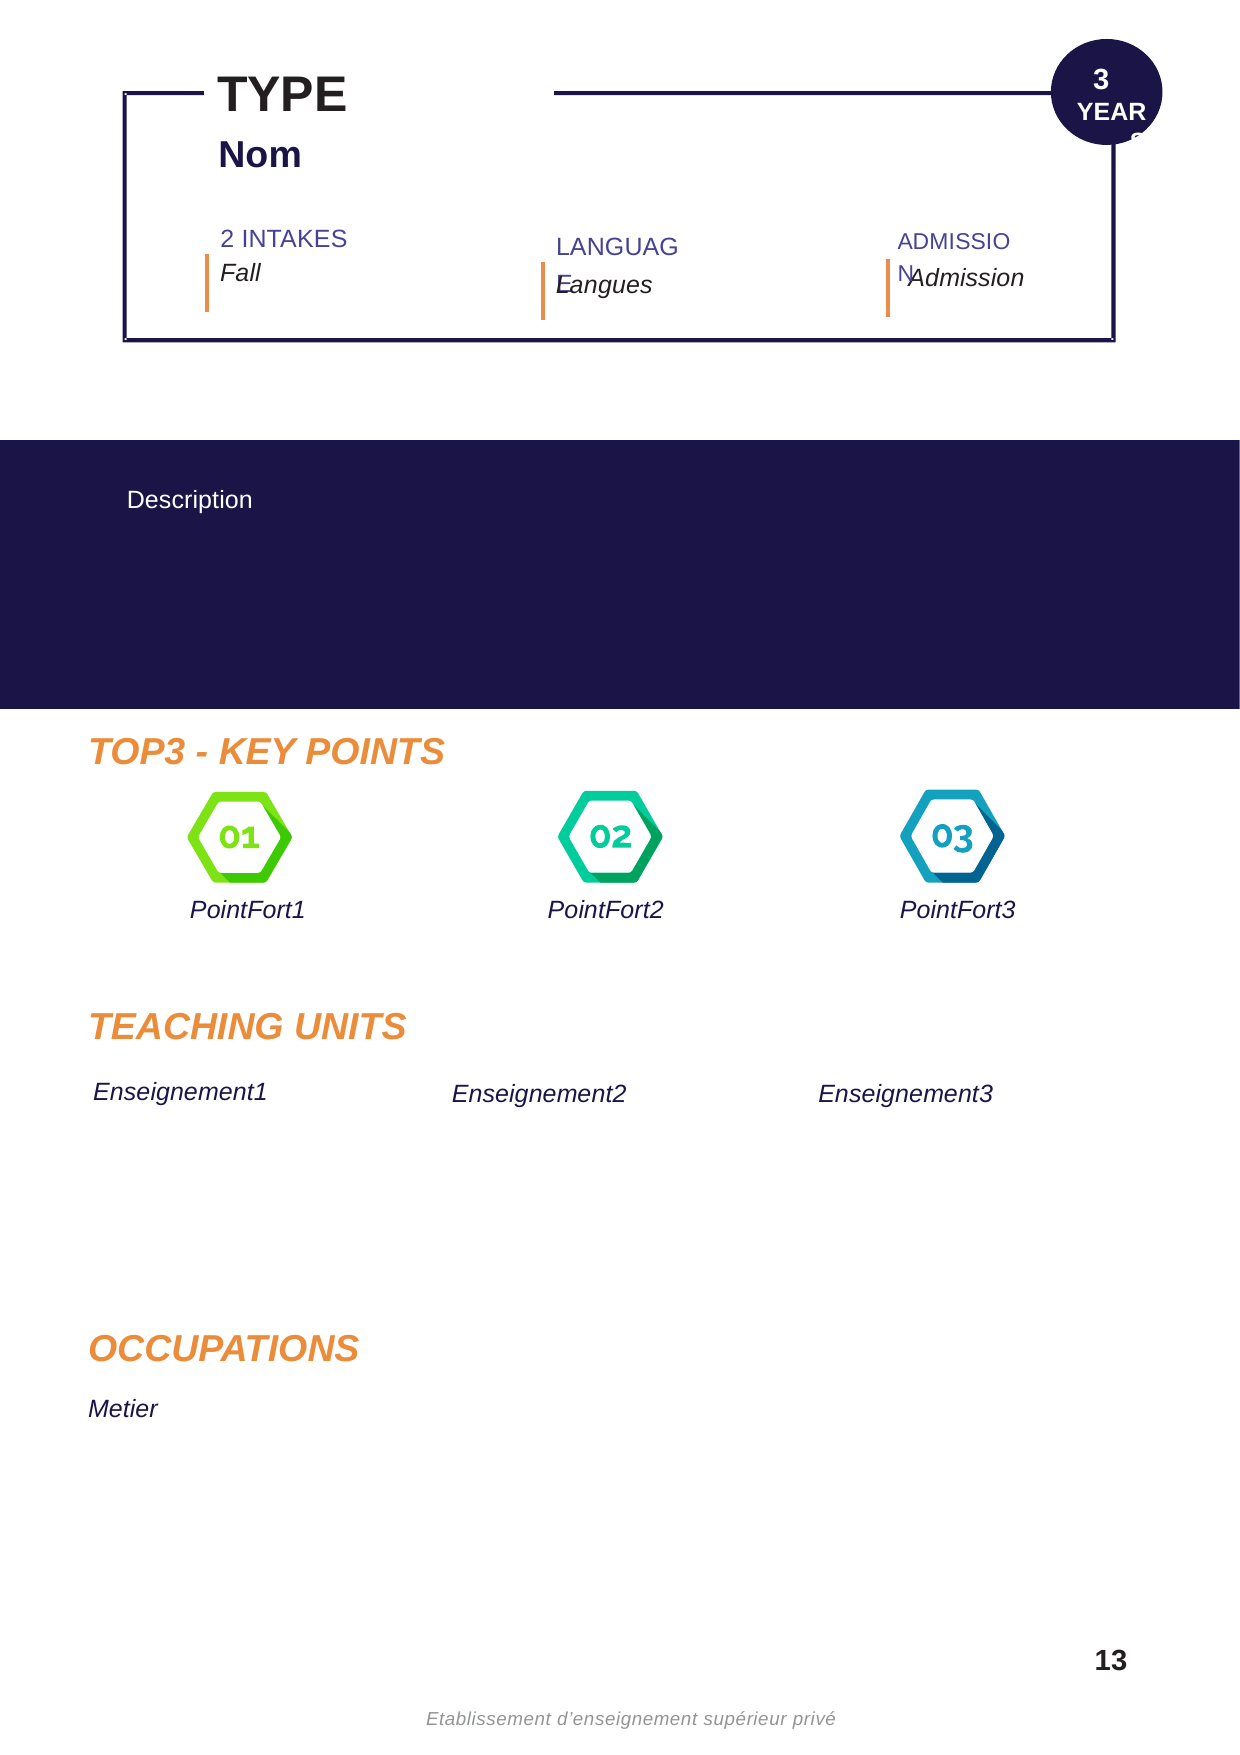

TYPE
3
YEARS
Nom
2 INTAKES
ADMISSION
LANGUAGE
Fall
Langues
Admission

Description
TOP3 - KEY POINTS

PointFort1
PointFort2
PointFort3
TEACHING UNITS
Enseignement1
Enseignement2
Enseignement3
OCCUPATIONS
Metier
13
Etablissement d’enseignement supérieur privé